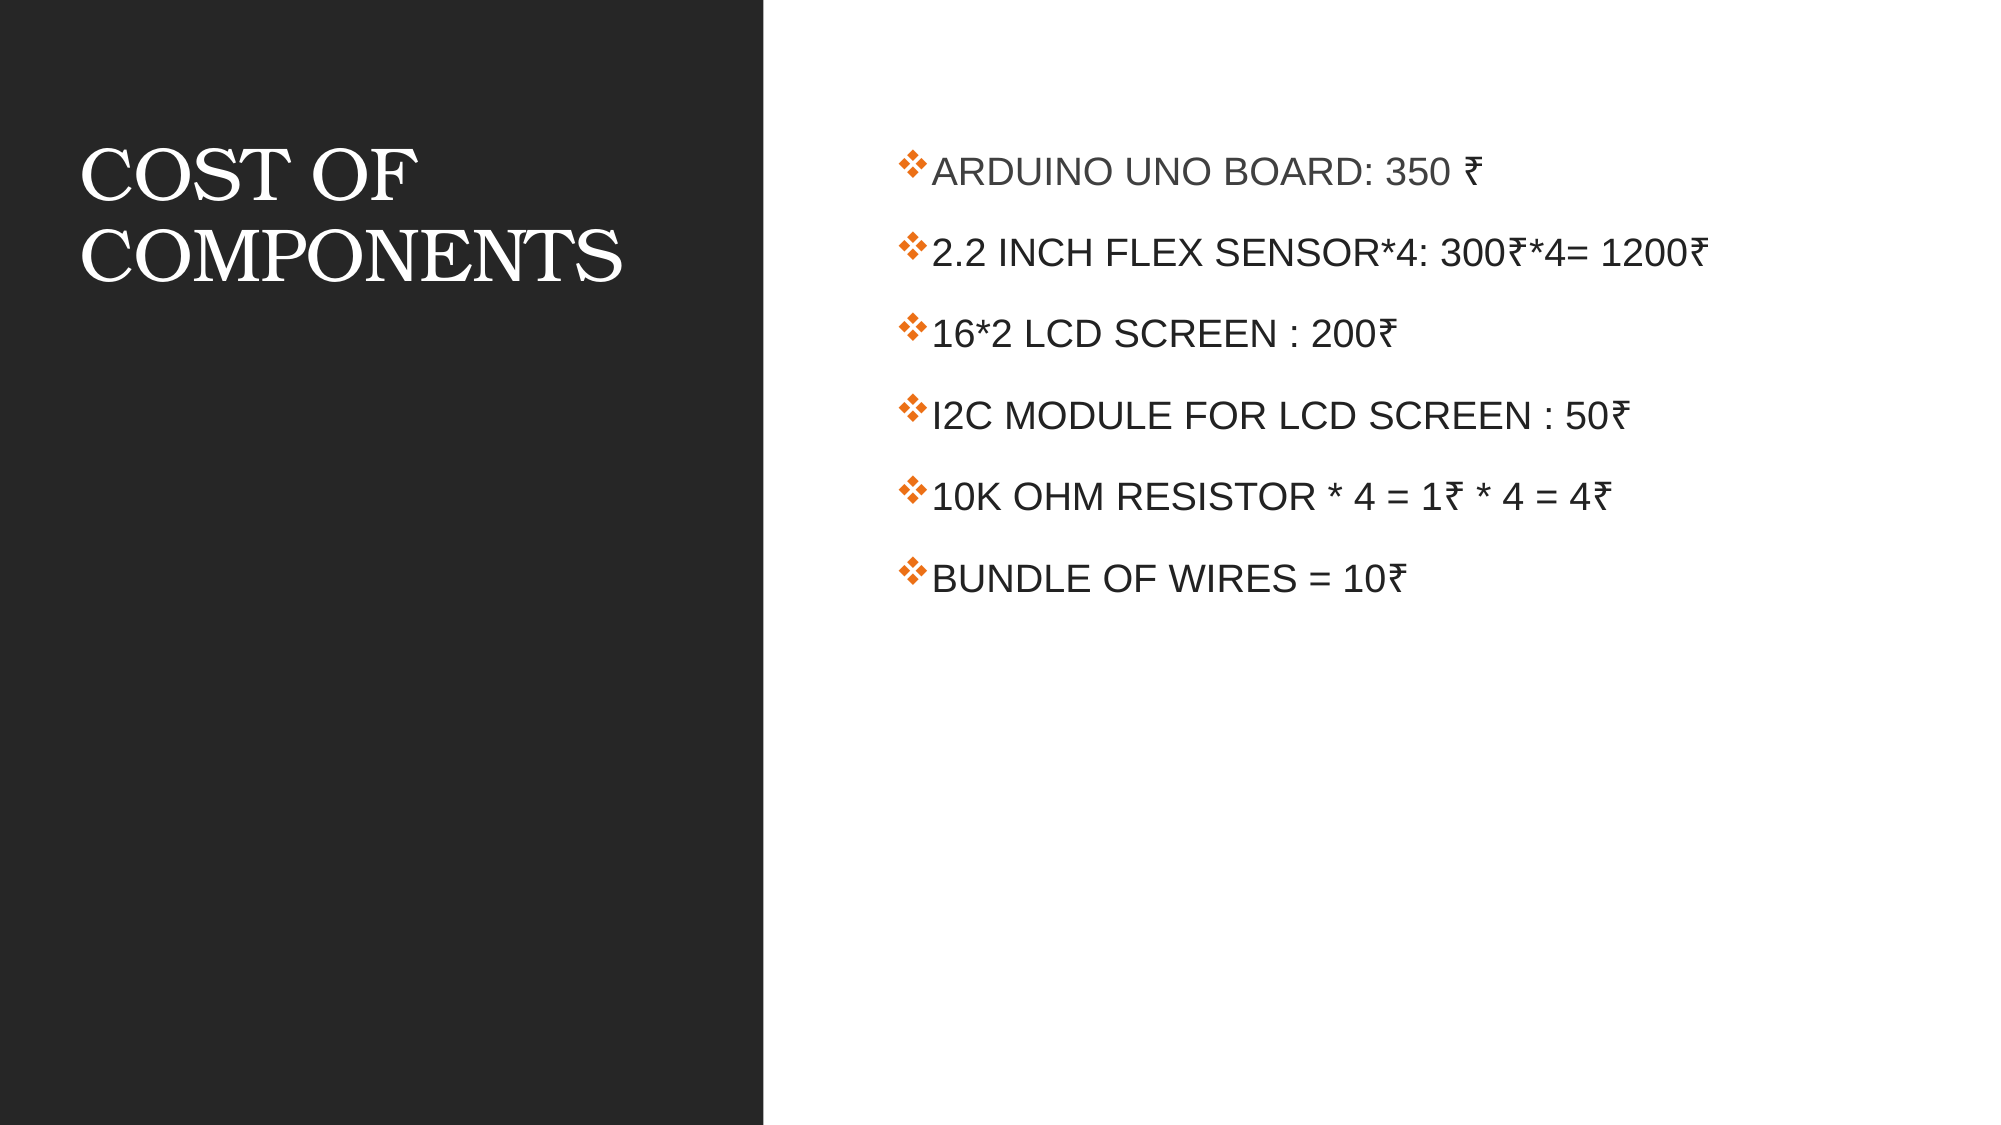

# COST OF COMPONENTS
ARDUINO UNO BOARD: 350 ₹
2.2 INCH FLEX SENSOR*4: 300₹*4= 1200₹
16*2 LCD SCREEN : 200₹
I2C MODULE FOR LCD SCREEN : 50₹
10K OHM RESISTOR * 4 = 1₹ * 4 = 4₹
BUNDLE OF WIRES = 10₹